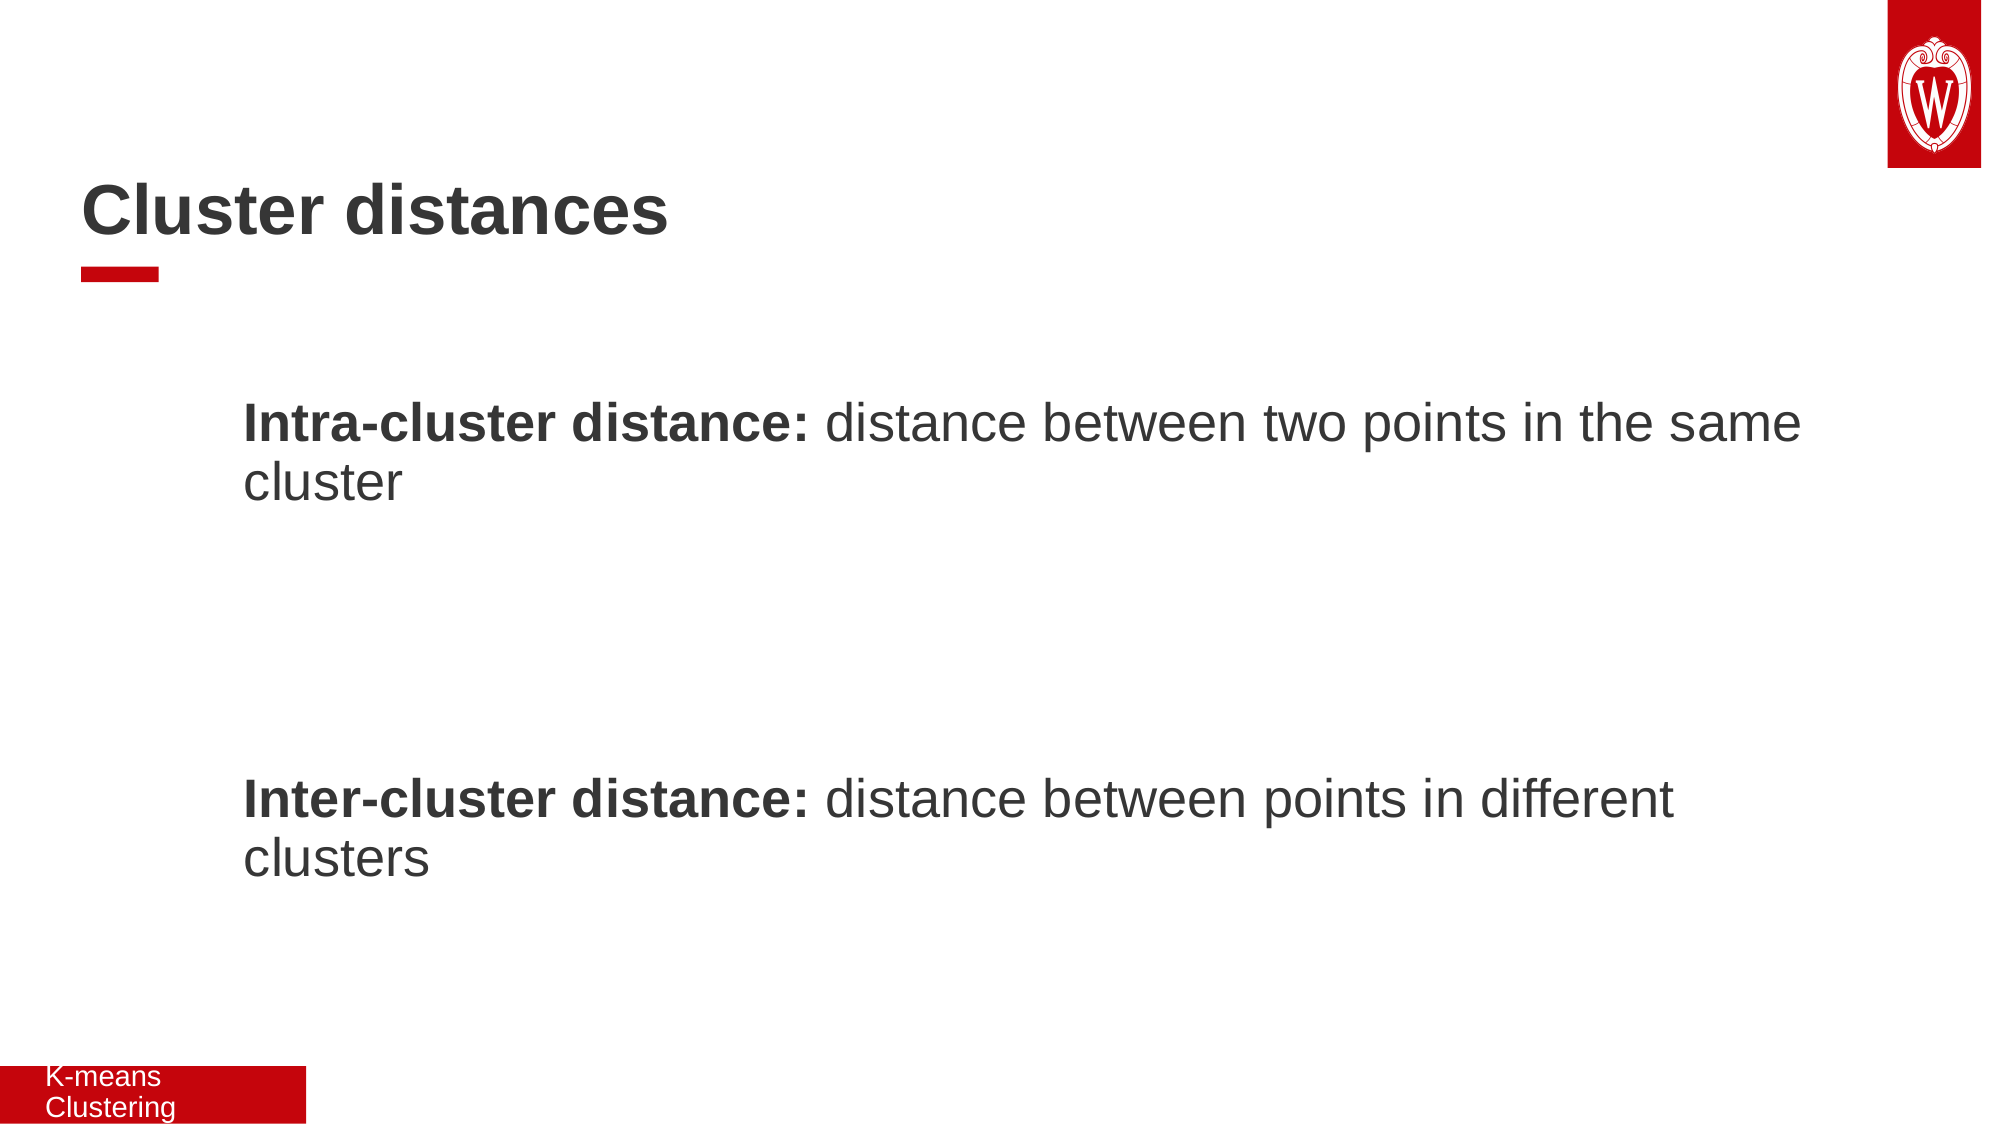

# Cluster distances

Intra-cluster distance: distance between two points in the same cluster

Inter-cluster distance: distance between points in different clusters

K-means Clustering